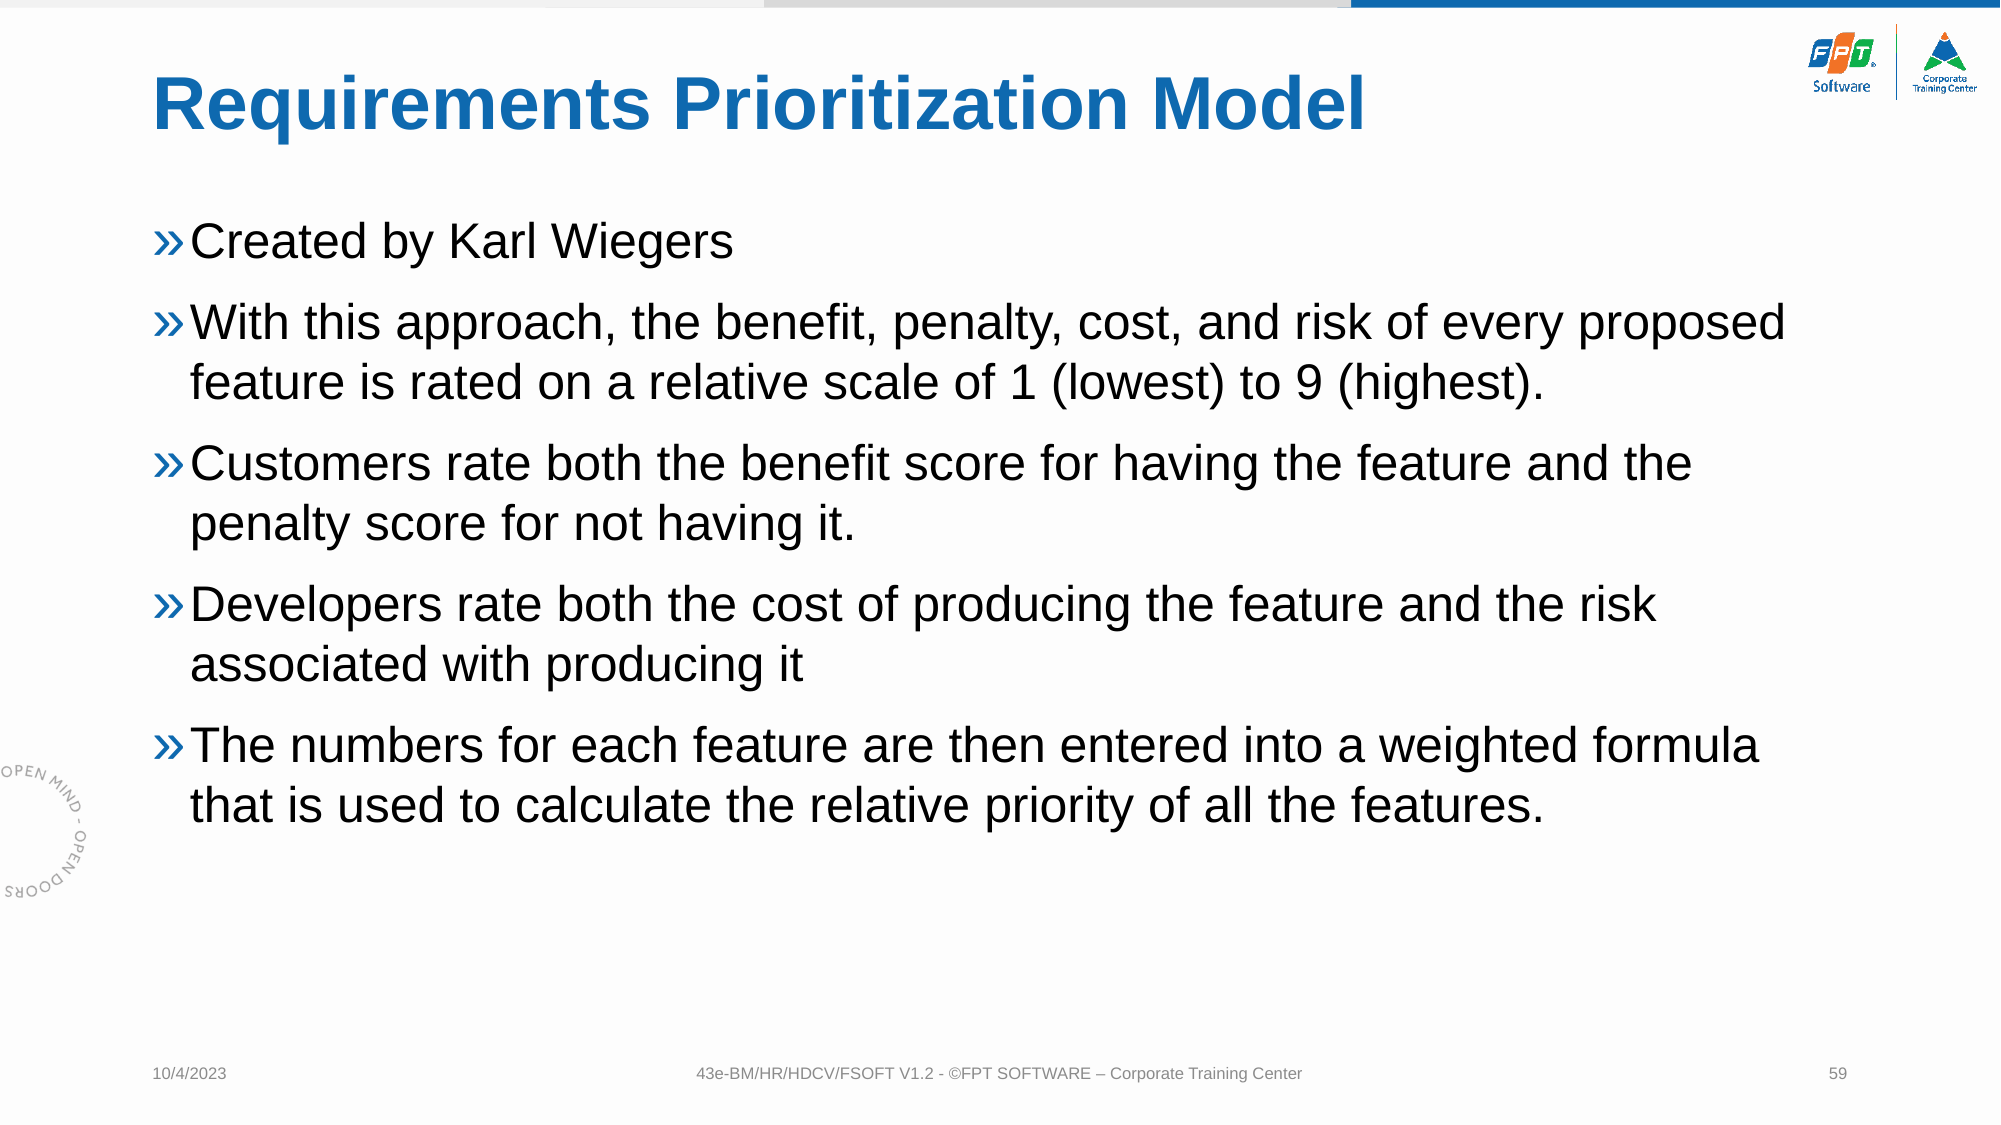

# Requirements Prioritization Model
Created by Karl Wiegers
With this approach, the benefit, penalty, cost, and risk of every proposed feature is rated on a relative scale of 1 (lowest) to 9 (highest).
Customers rate both the benefit score for having the feature and the penalty score for not having it.
Developers rate both the cost of producing the feature and the risk associated with producing it
The numbers for each feature are then entered into a weighted formula that is used to calculate the relative priority of all the features.
10/4/2023
43e-BM/HR/HDCV/FSOFT V1.2 - ©FPT SOFTWARE – Corporate Training Center
59